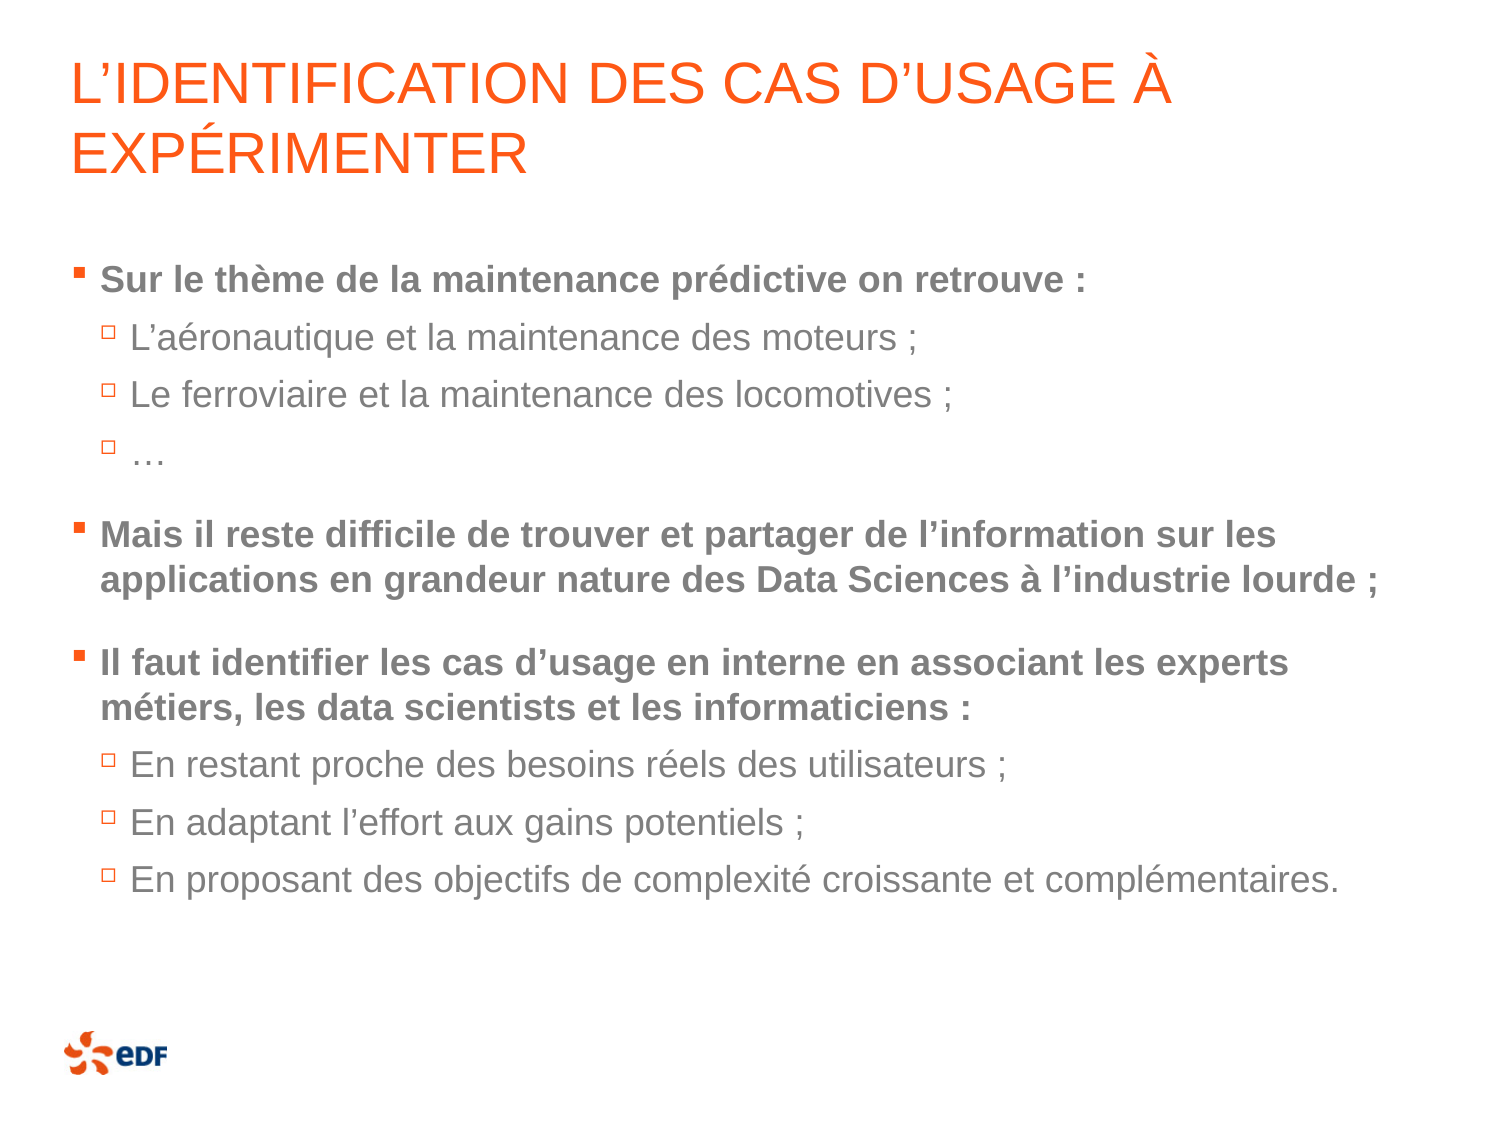

# l’identification des cas d’usage à expérimenter
Sur le thème de la maintenance prédictive on retrouve :
L’aéronautique et la maintenance des moteurs ;
Le ferroviaire et la maintenance des locomotives ;
…
Mais il reste difficile de trouver et partager de l’information sur les applications en grandeur nature des Data Sciences à l’industrie lourde ;
Il faut identifier les cas d’usage en interne en associant les experts métiers, les data scientists et les informaticiens :
En restant proche des besoins réels des utilisateurs ;
En adaptant l’effort aux gains potentiels ;
En proposant des objectifs de complexité croissante et complémentaires.